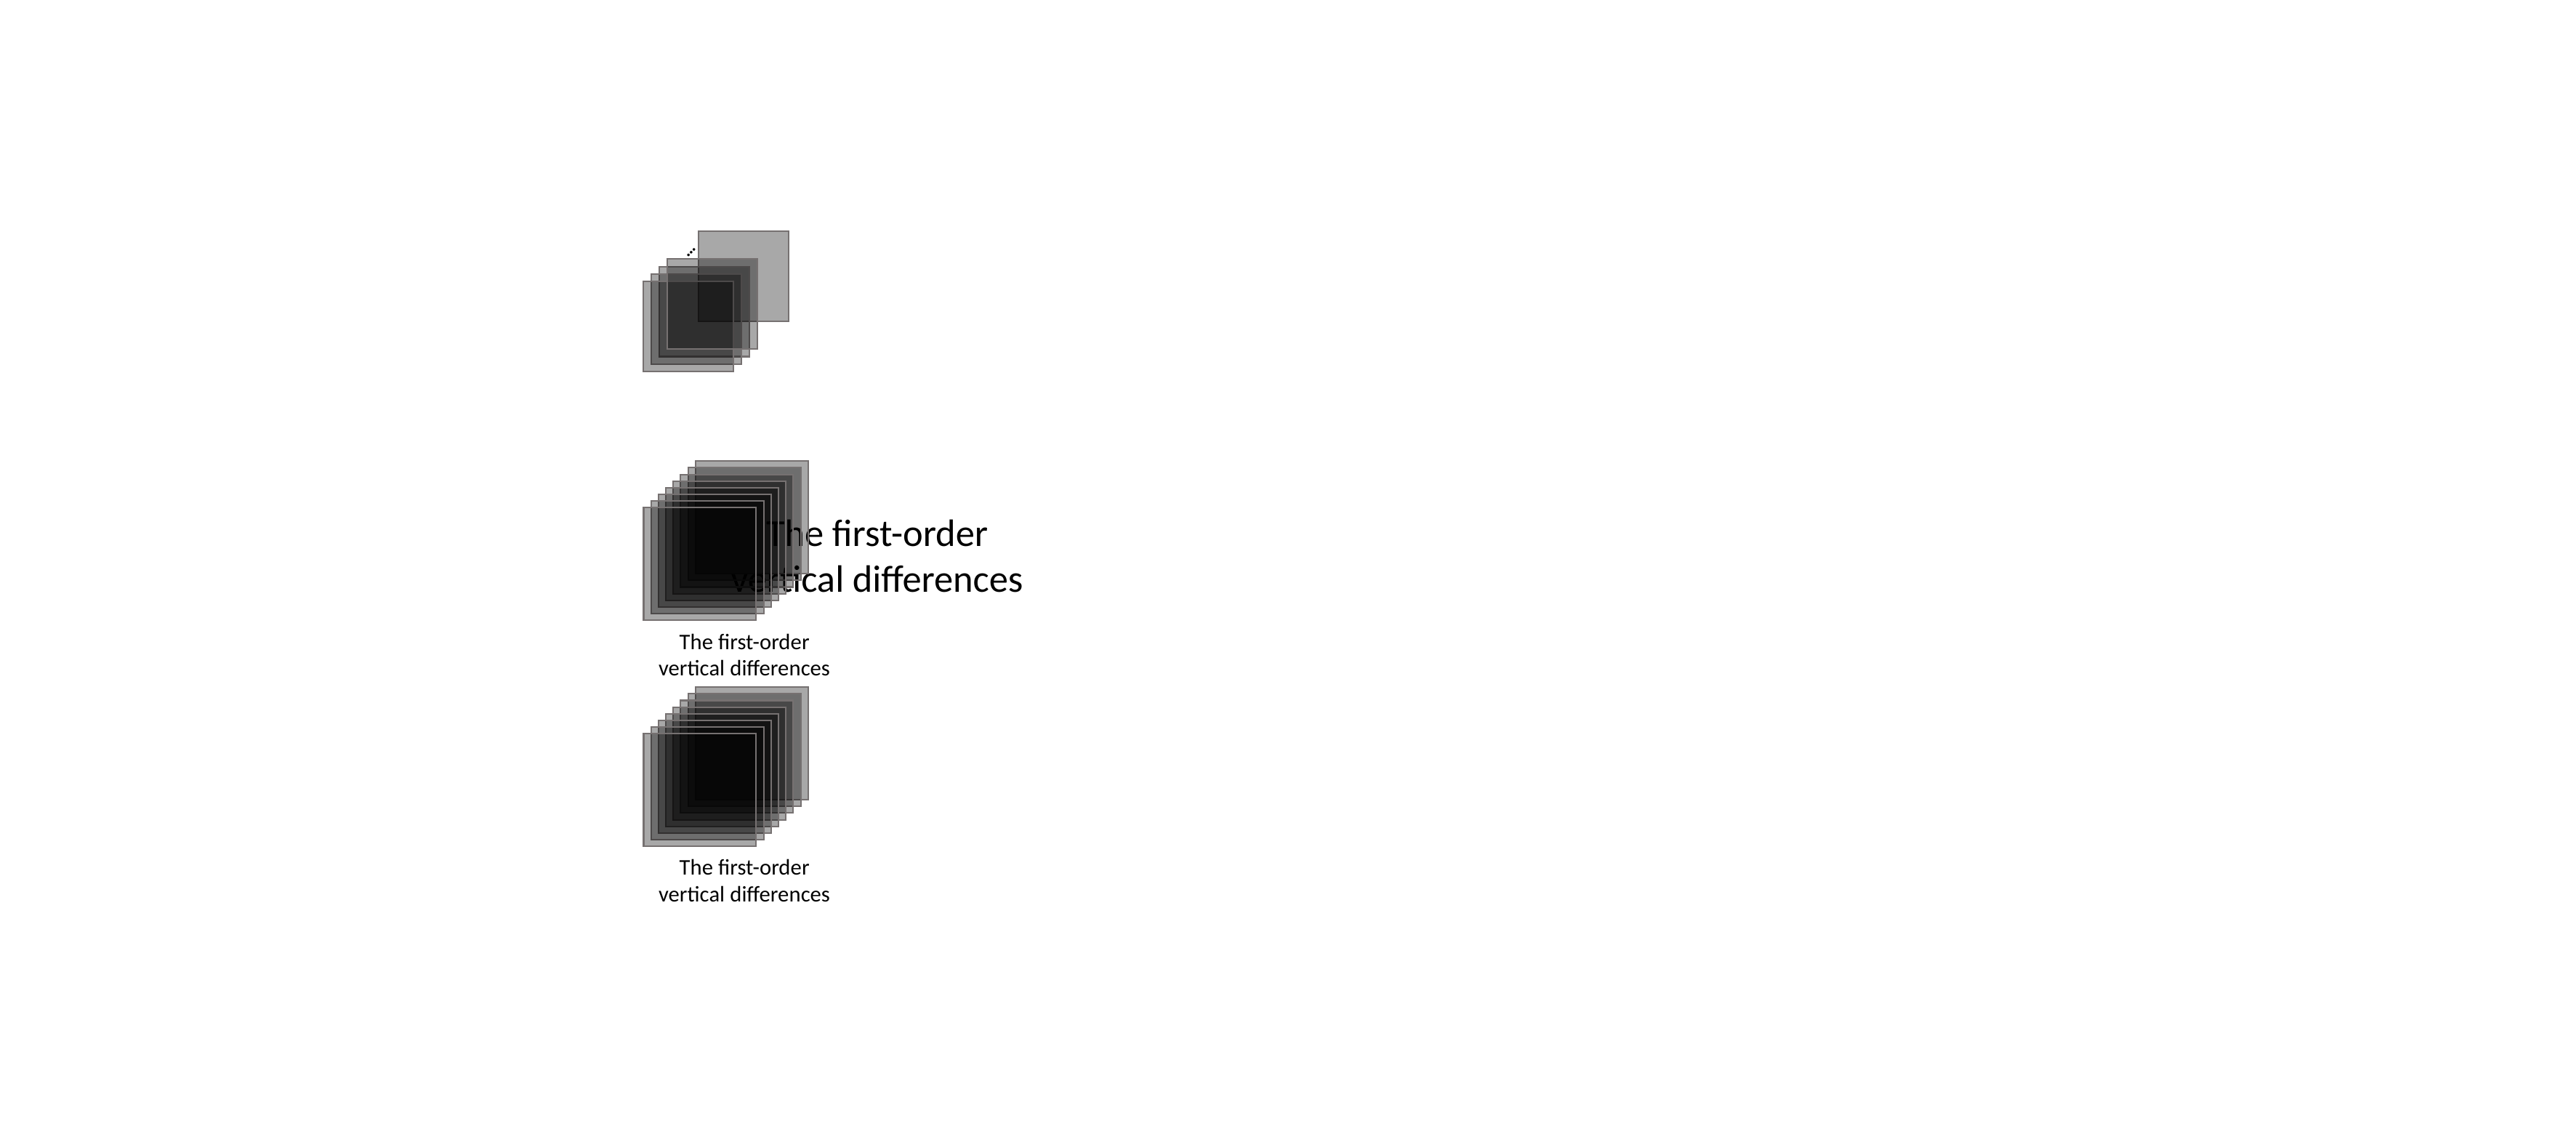

…

The first-order
vertical differences

The first-order
vertical differences

The first-order
vertical differences